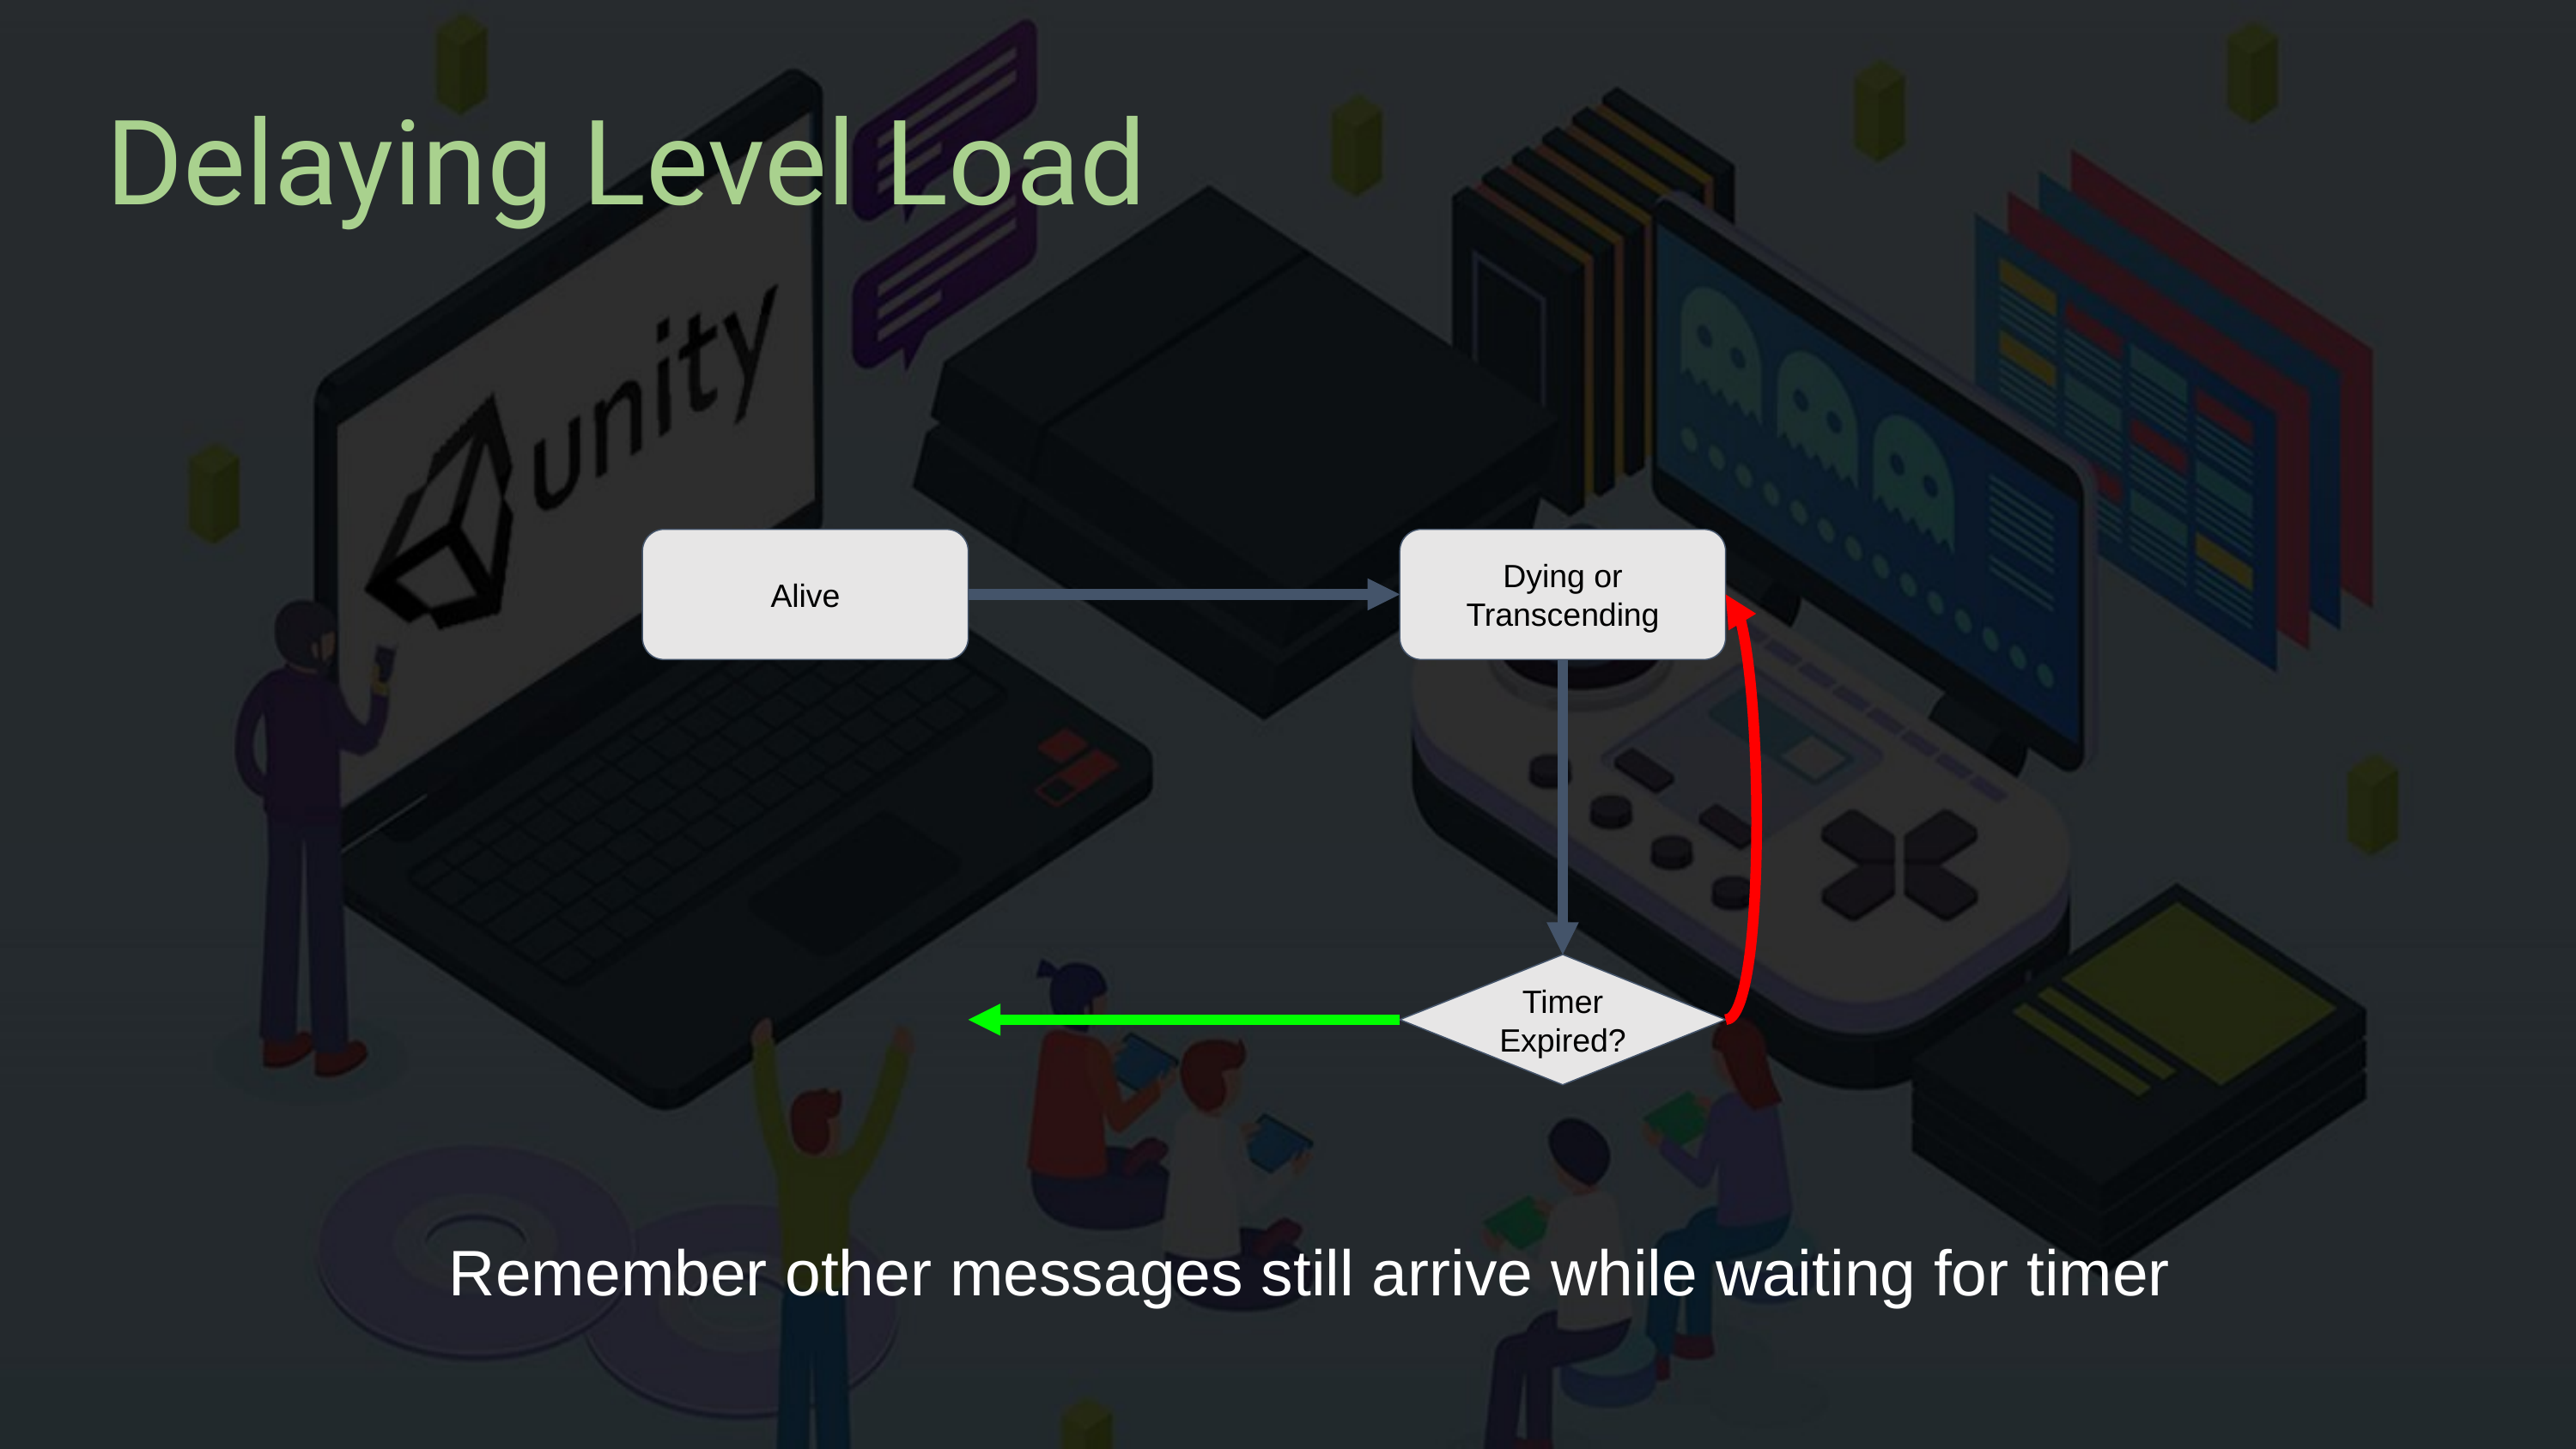

# Delaying Level Load
Alive
Dying or Transcending
Timer Expired?
Remember other messages still arrive while waiting for timer